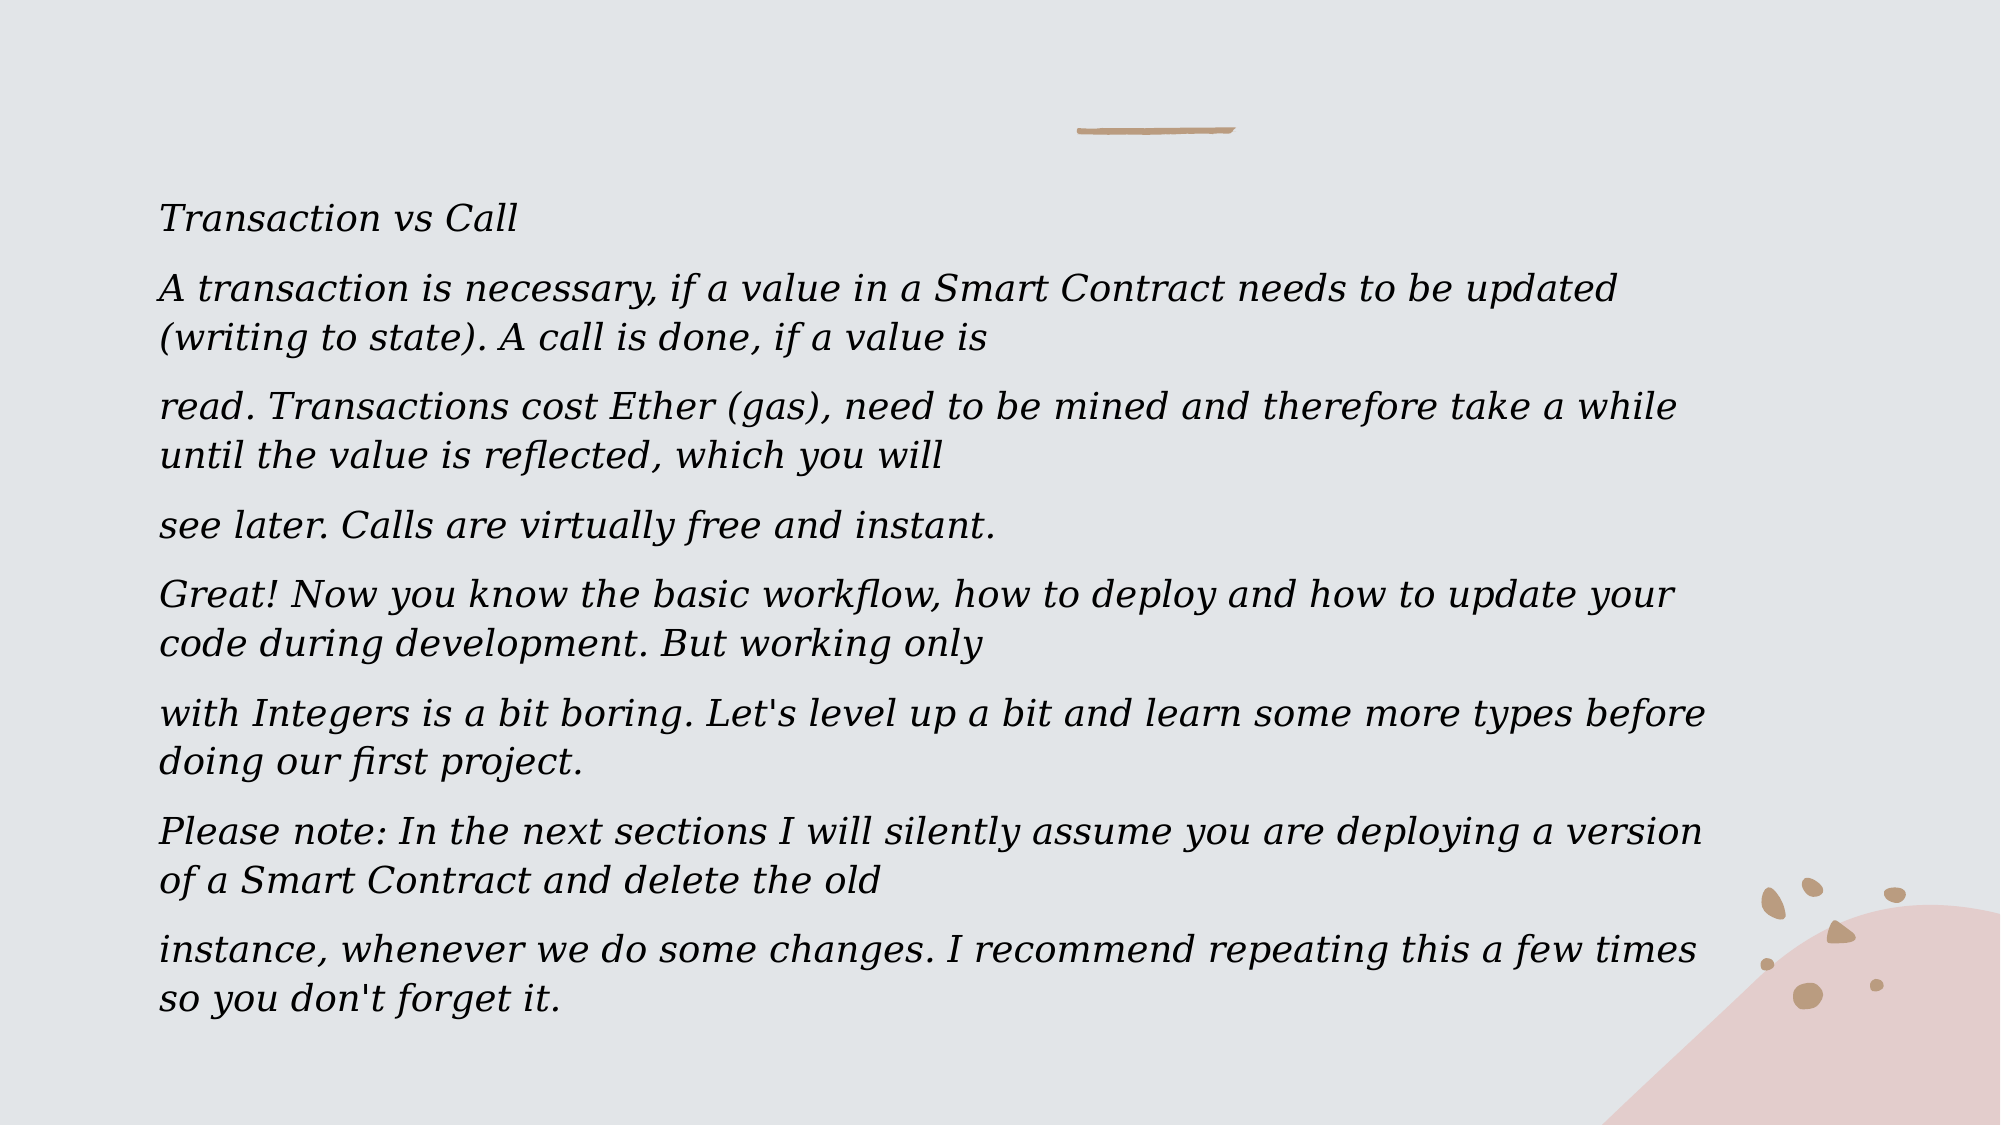

Transaction vs Call
A transaction is necessary, if a value in a Smart Contract needs to be updated (writing to state). A call is done, if a value is
read. Transactions cost Ether (gas), need to be mined and therefore take a while until the value is reflected, which you will
see later. Calls are virtually free and instant.
Great! Now you know the basic workflow, how to deploy and how to update your code during development. But working only
with Integers is a bit boring. Let's level up a bit and learn some more types before doing our first project.
Please note: In the next sections I will silently assume you are deploying a version of a Smart Contract and delete the old
instance, whenever we do some changes. I recommend repeating this a few times so you don't forget it.